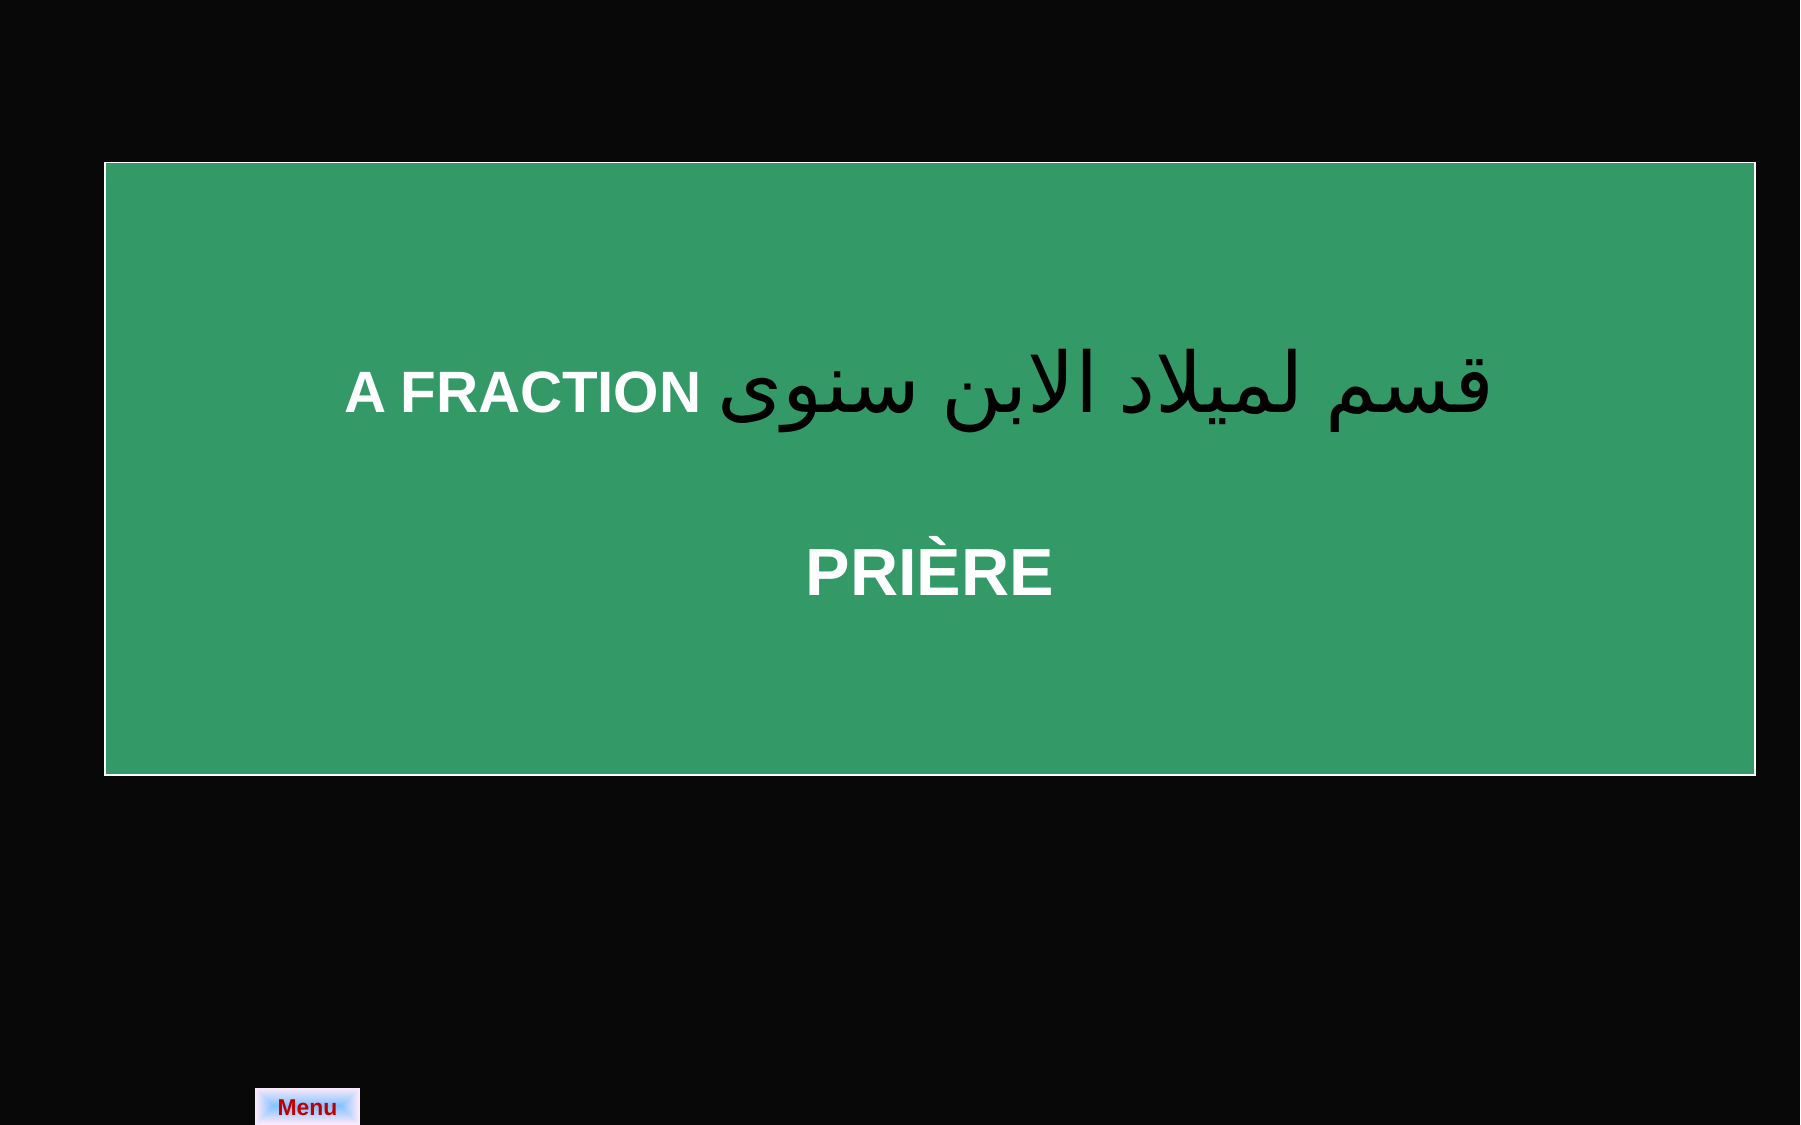

A FRACTION قسم لميلاد الابن سنوى
PRIÈRE
|  |  |
| --- | --- |
|  |  |

Menu